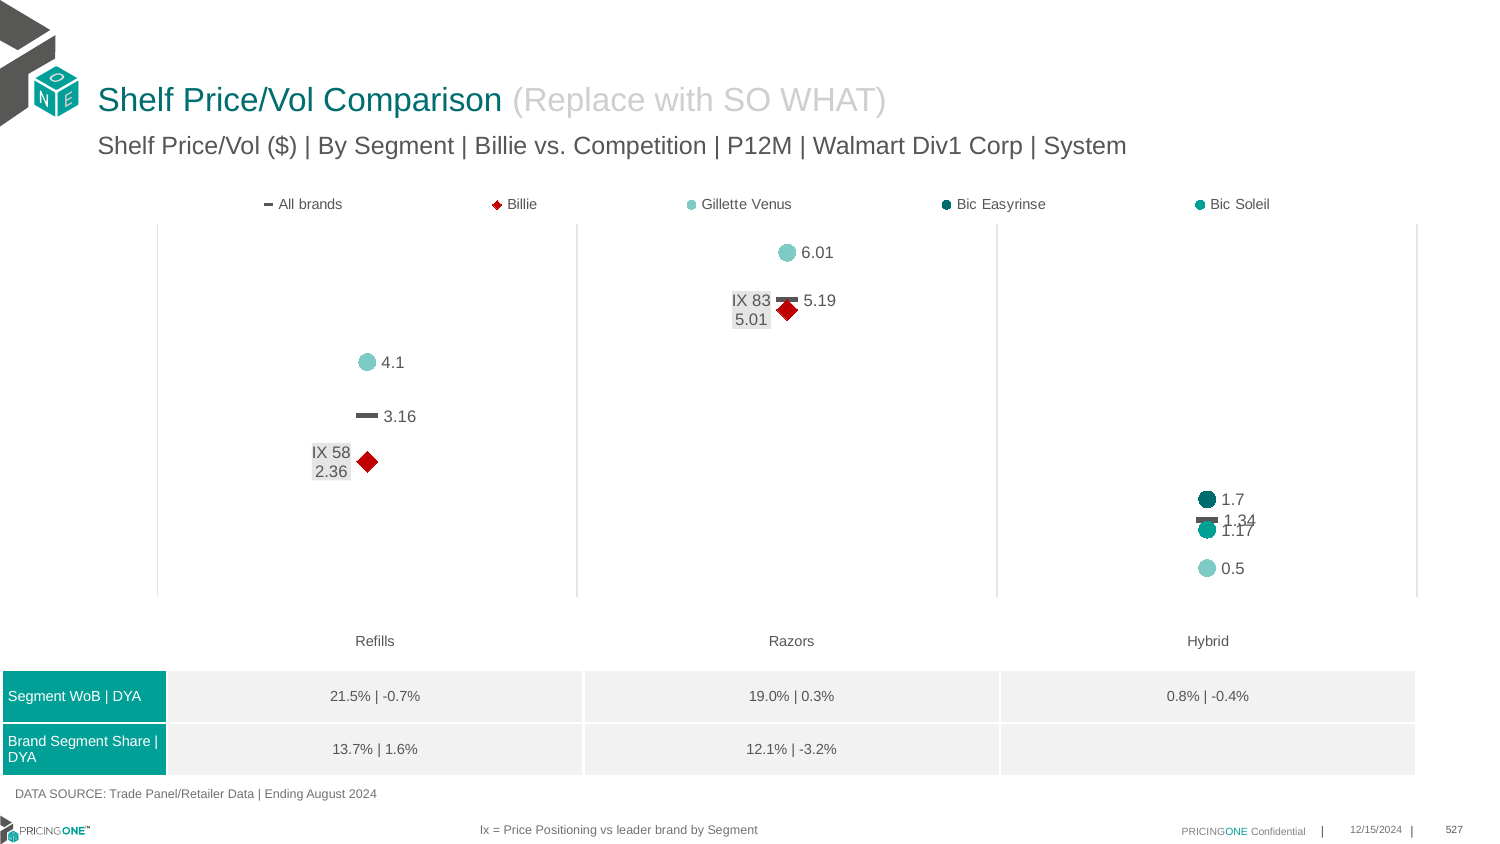

# Shelf Price/Vol Comparison (Replace with SO WHAT)
Shelf Price/Vol ($) | By Segment | Billie vs. Competition | P12M | Walmart Div1 Corp | System

### Chart

| Category | All brands | Billie | Gillette Venus | Bic Easyrinse | Bic Soleil |
|---|---|---|---|---|---|
| IX 58 | 3.16 | 2.36 | 4.1 | None | None |
| IX 83 | 5.19 | 5.01 | 6.01 | None | None |
| None | 1.34 | None | 0.5 | 1.7 | 1.17 |
|  | Refills | Razors | Hybrid |
| --- | --- | --- | --- |
| Segment WoB | DYA | 21.5% | -0.7% | 19.0% | 0.3% | 0.8% | -0.4% |
| Brand Segment Share | DYA | 13.7% | 1.6% | 12.1% | -3.2% |  |
DATA SOURCE: Trade Panel/Retailer Data | Ending August 2024
Ix = Price Positioning vs leader brand by Segment
12/15/2024
527